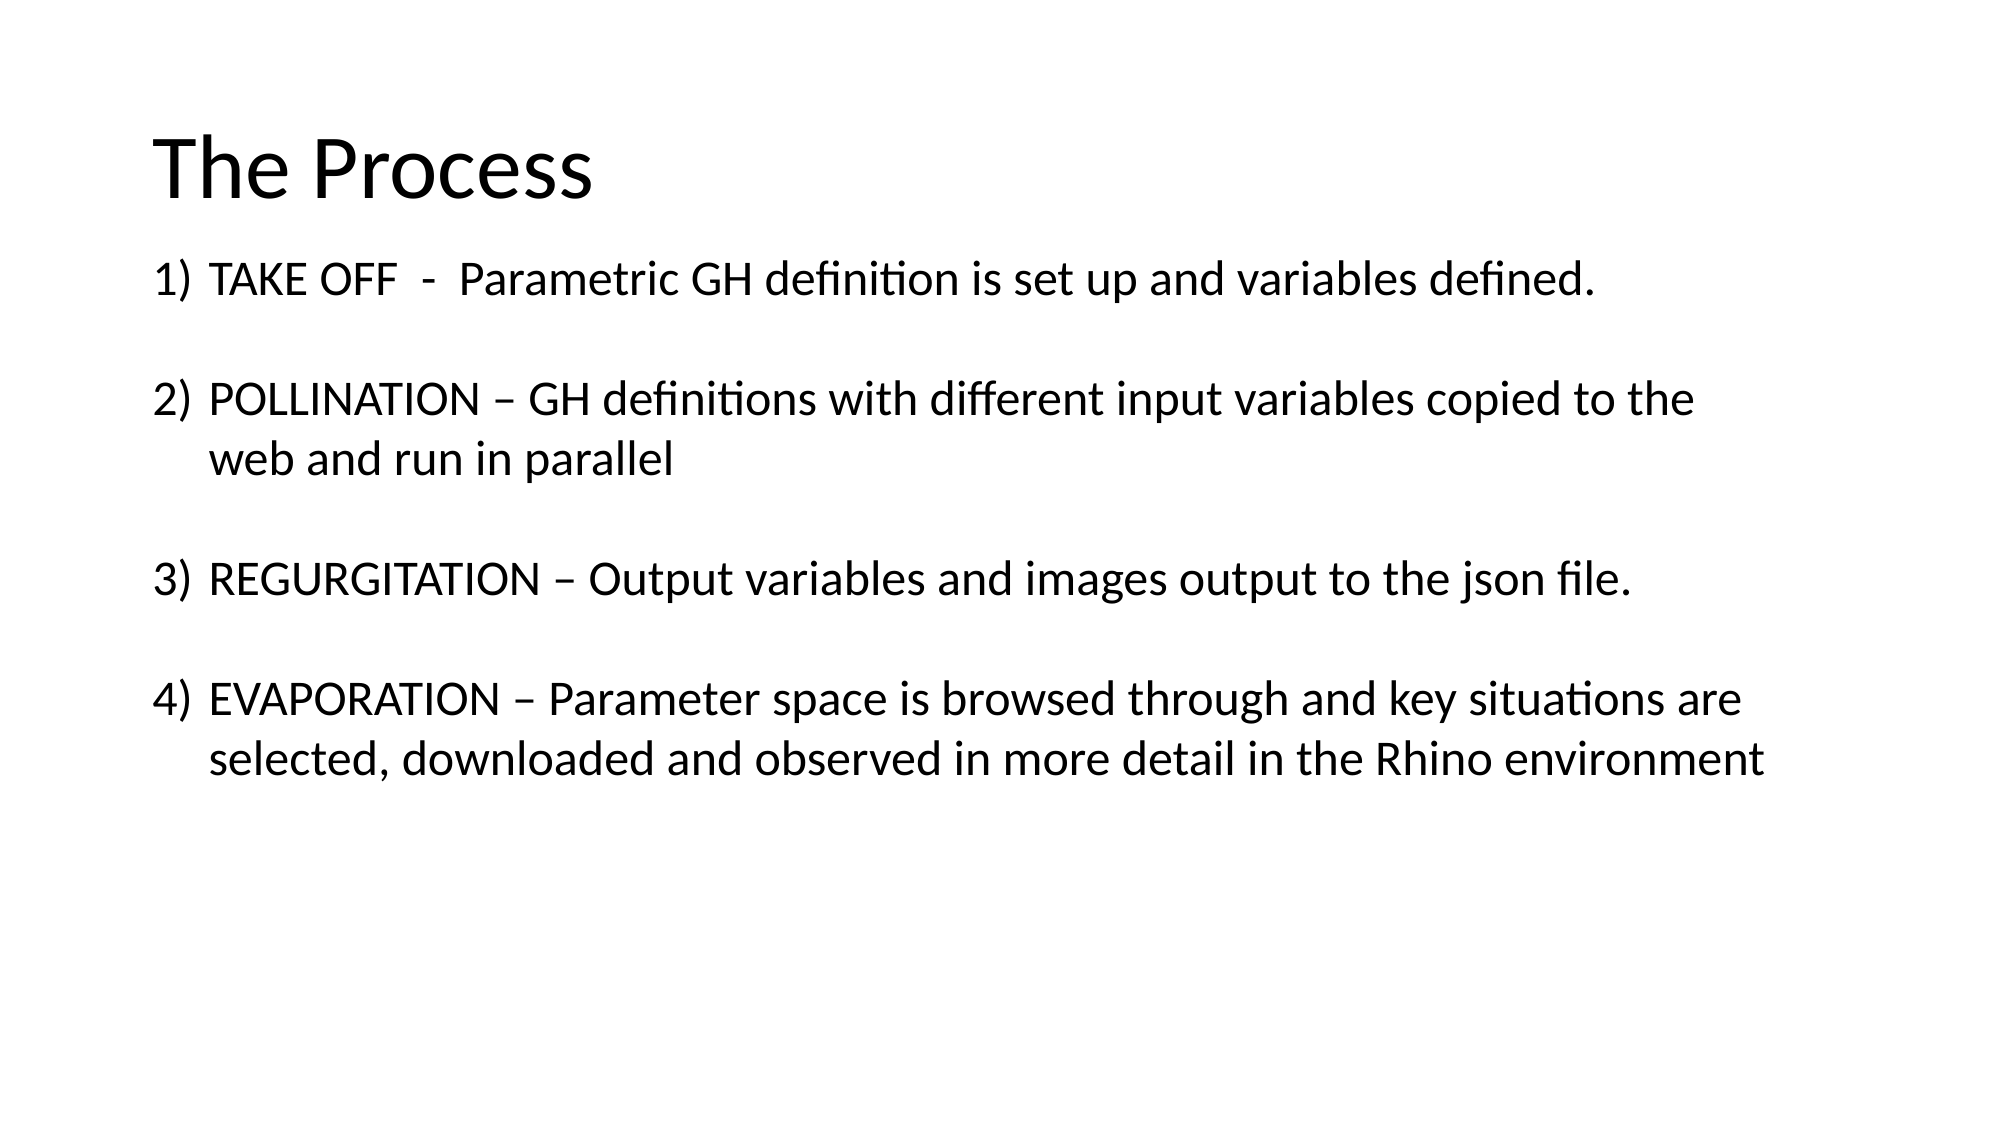

# The Process
TAKE OFF  -  Parametric GH definition is set up and variables defined.

POLLINATION – GH definitions with different input variables copied to the web and run in parallel

REGURGITATION – Output variables and images output to the json file.

EVAPORATION – Parameter space is browsed through and key situations are selected, downloaded and observed in more detail in the Rhino environment